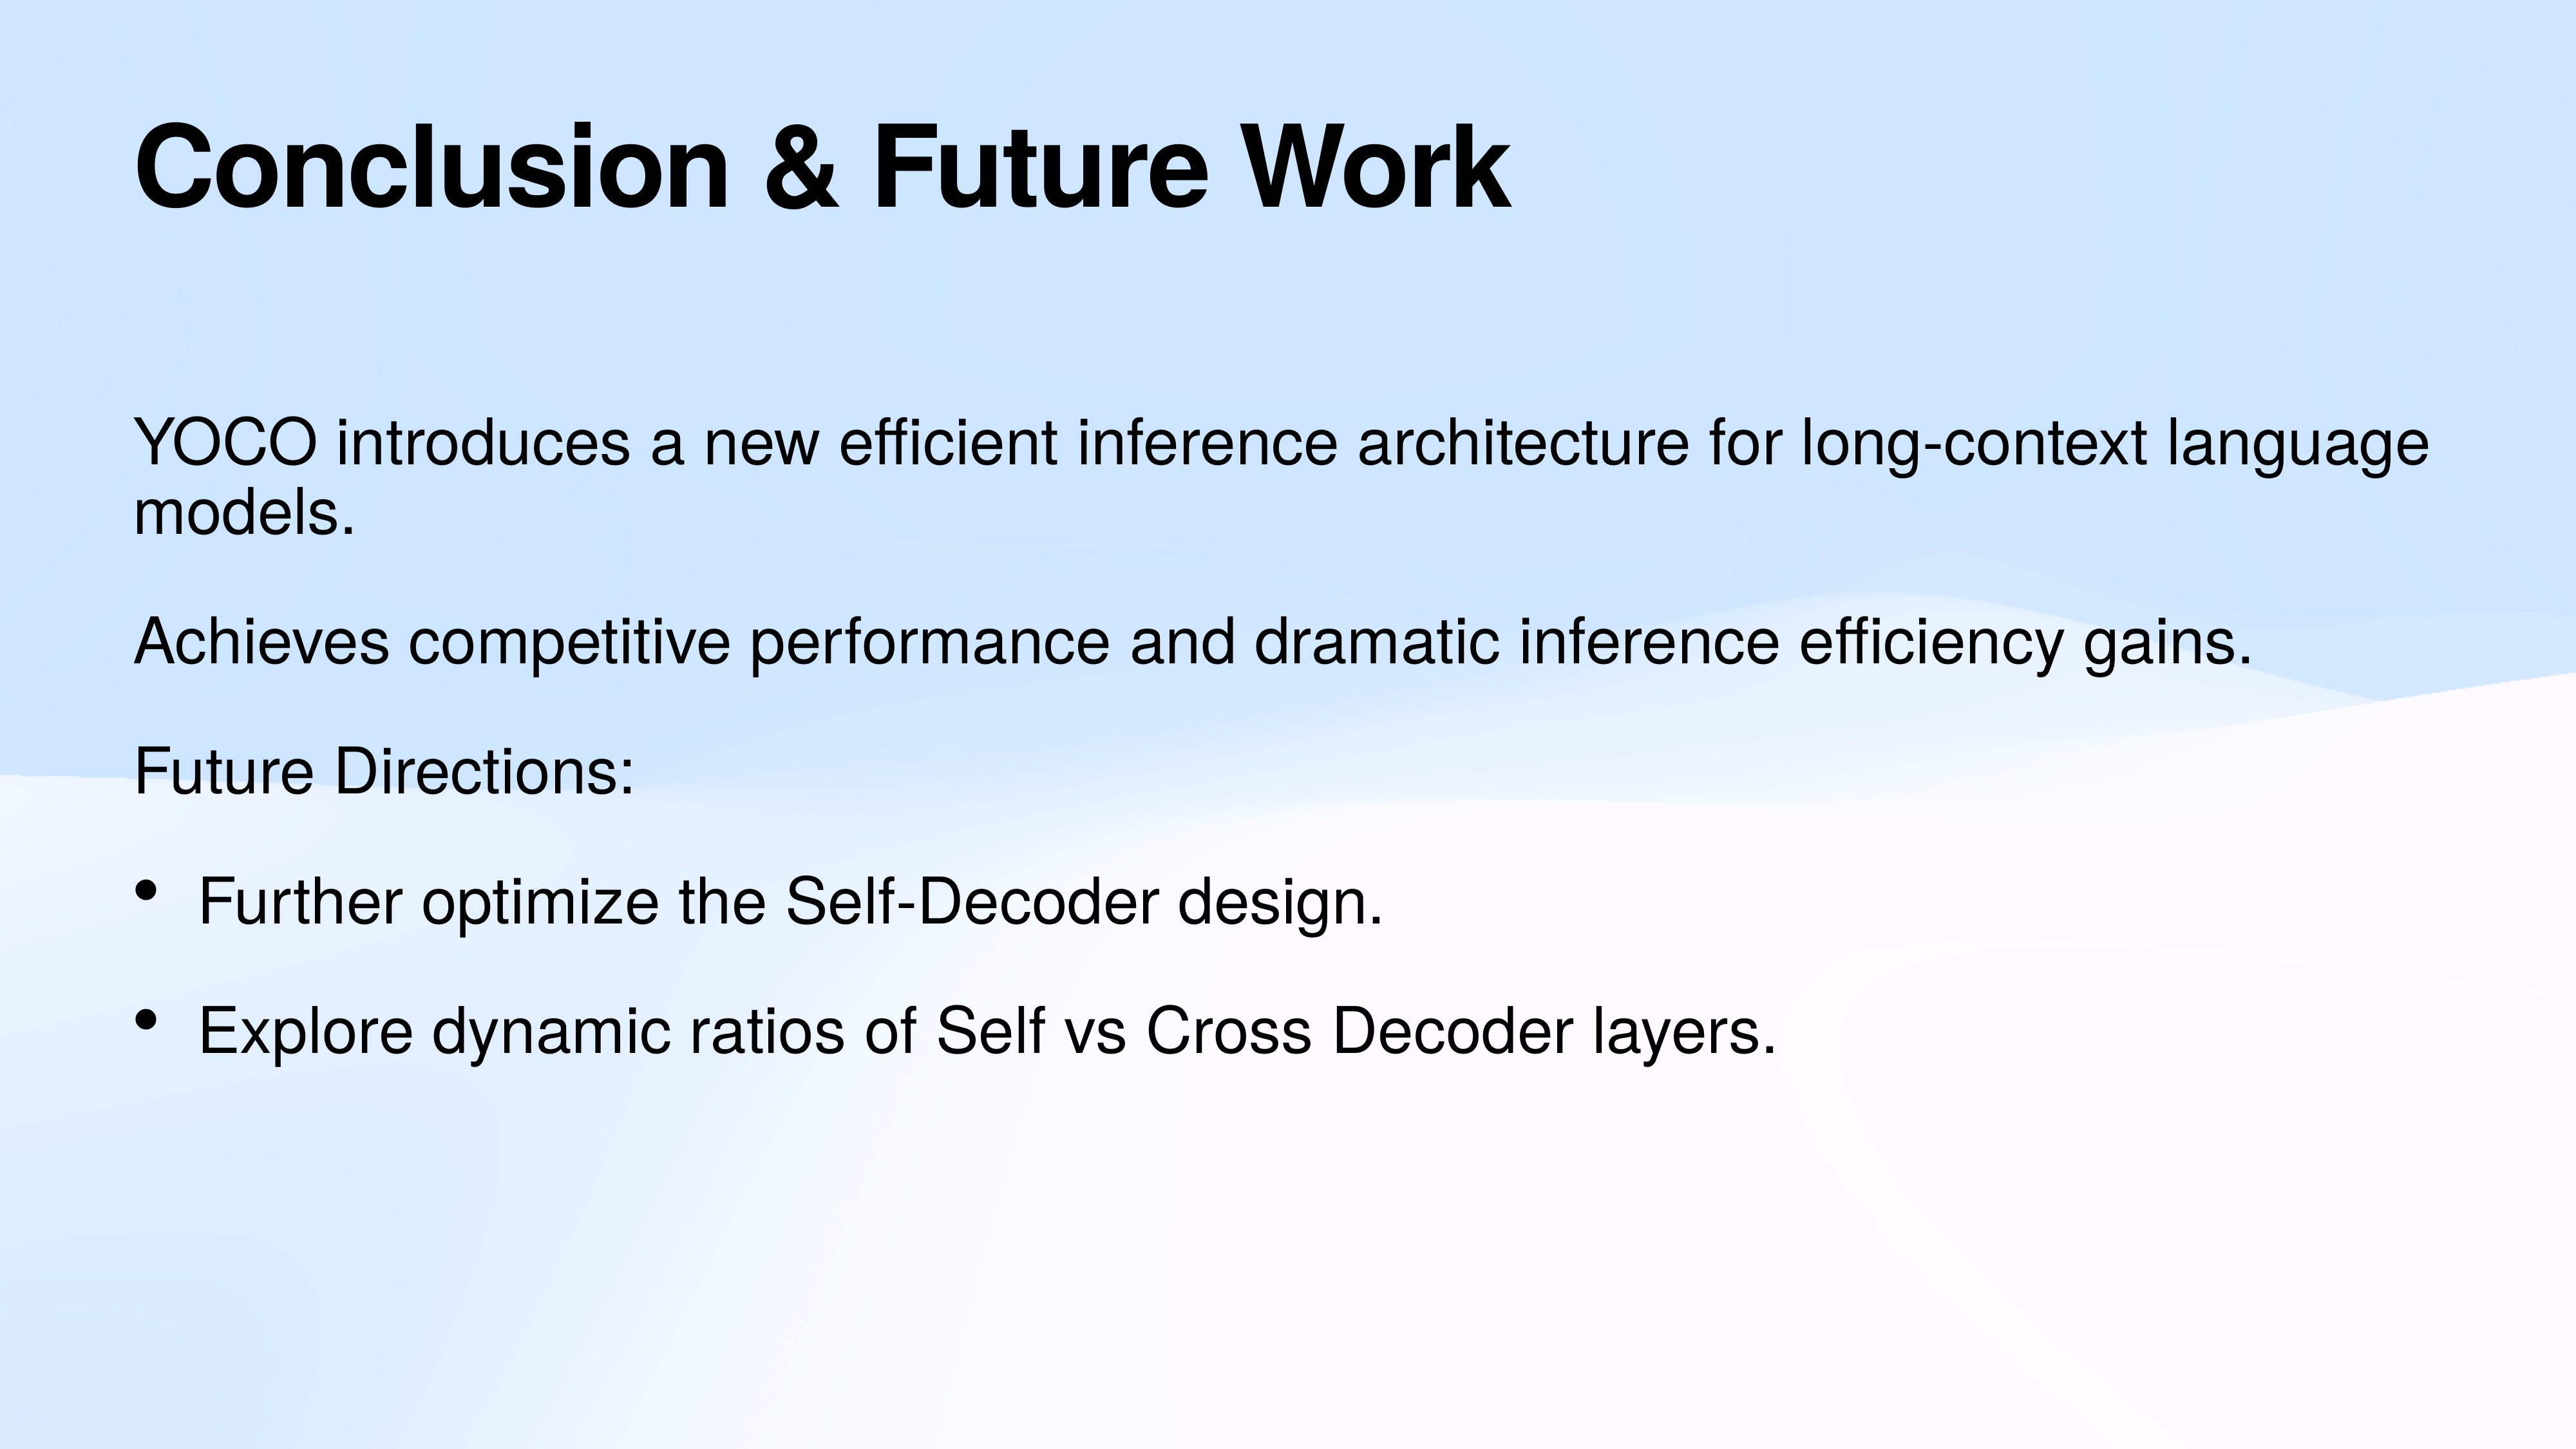

# Conclusion & Future Work
YOCO introduces a new efficient inference architecture for long-context language models.
Achieves competitive performance and dramatic inference efficiency gains.
Future Directions:
Further optimize the Self-Decoder design.
Explore dynamic ratios of Self vs Cross Decoder layers.